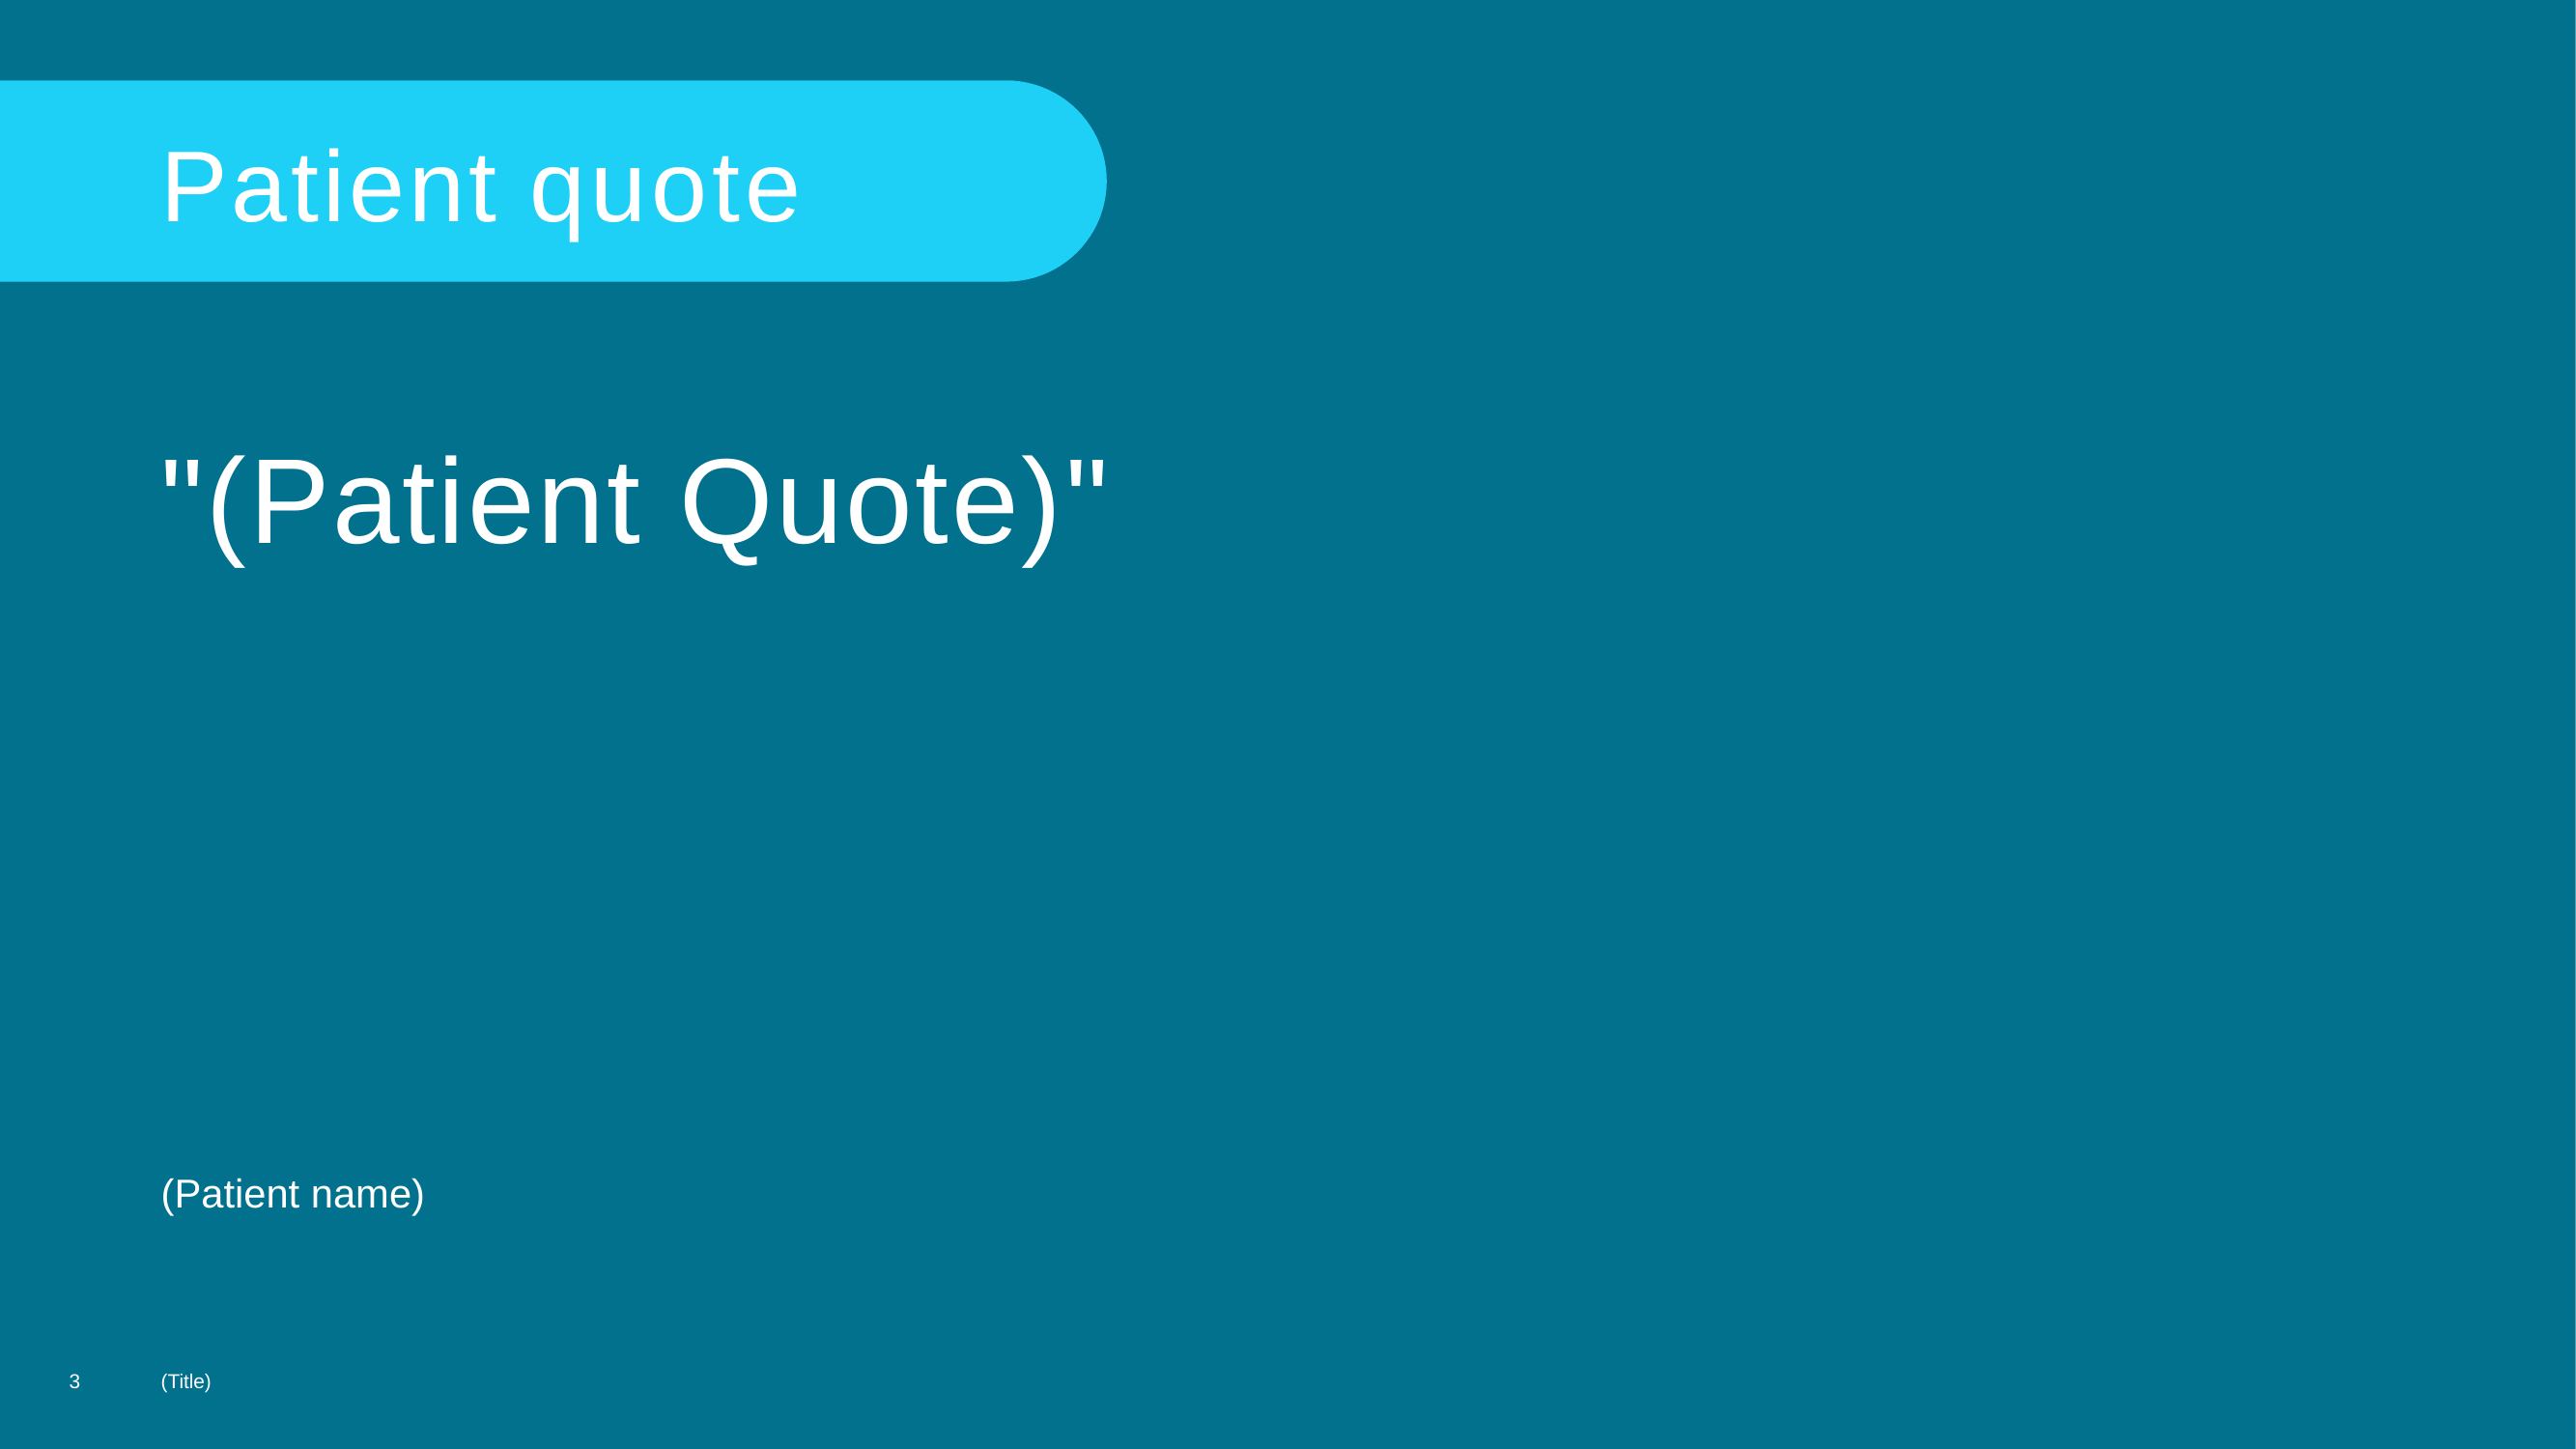

# Patient quote
"(Patient Quote)"
(Patient name)
3
(Title)